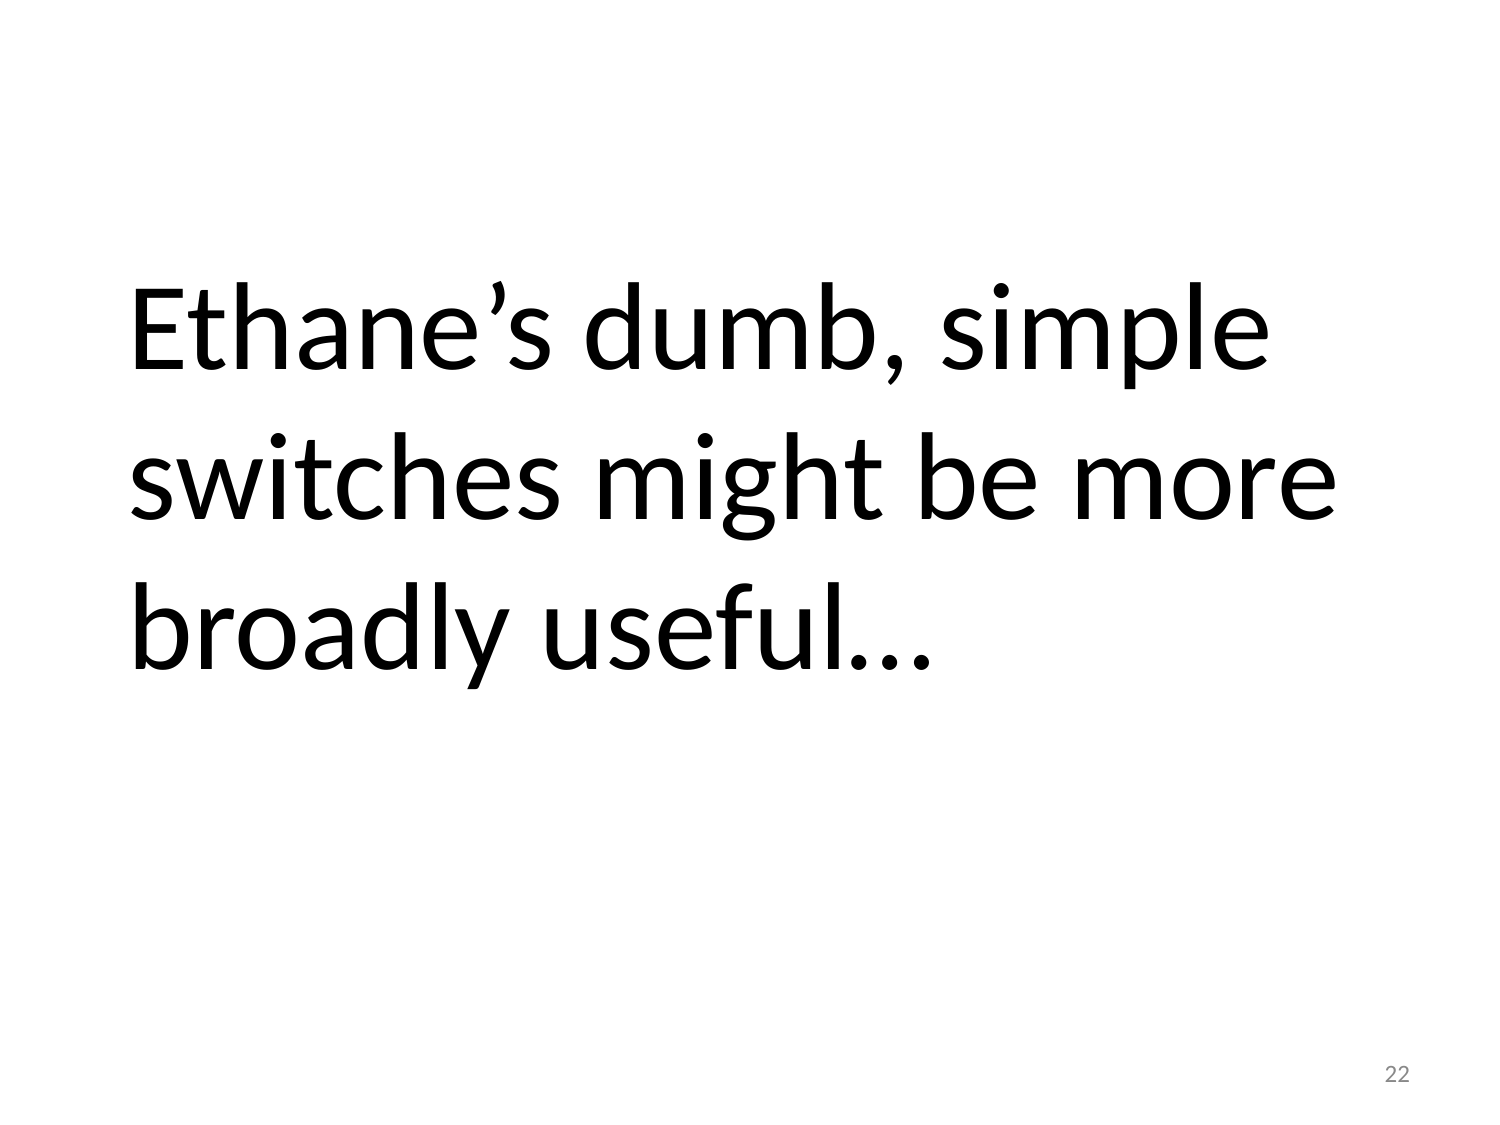

# Ethane’s dumb, simple switches might be more broadly useful…
22